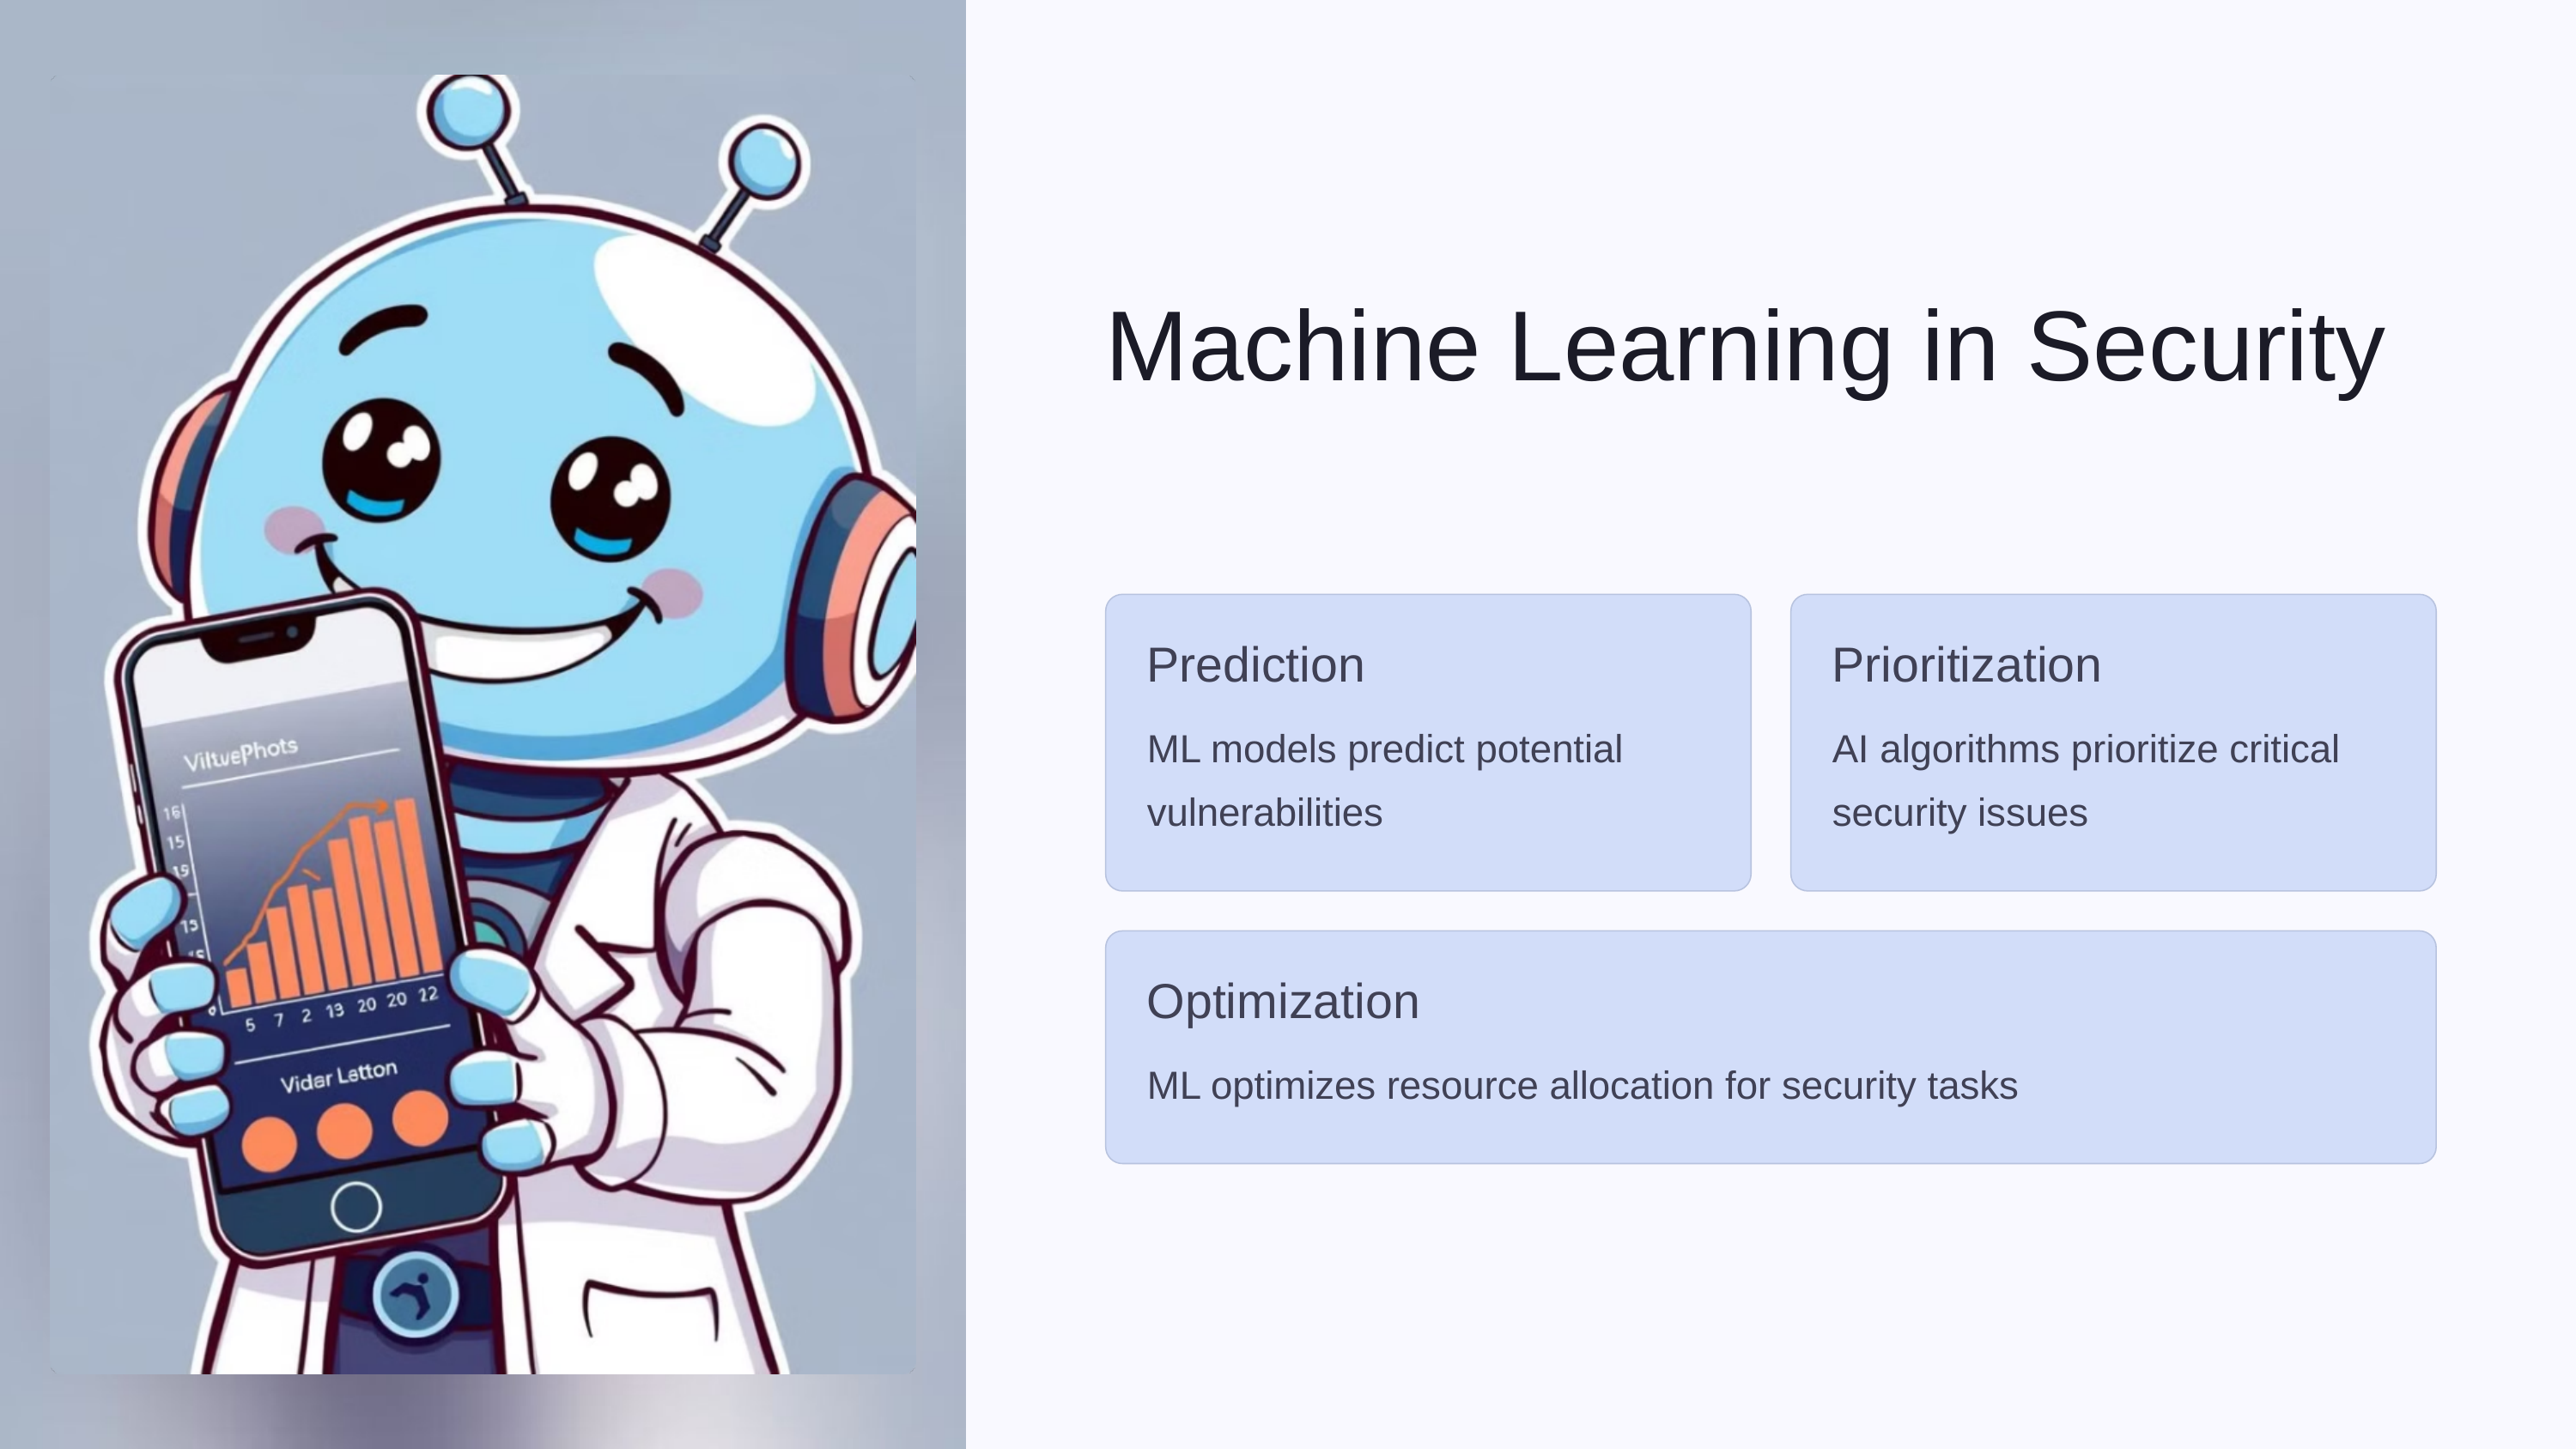

Machine Learning in Security

Prediction
Prioritization
ML models predict potential vulnerabilities
AI algorithms prioritize critical security issues

Optimization
ML optimizes resource allocation for security tasks